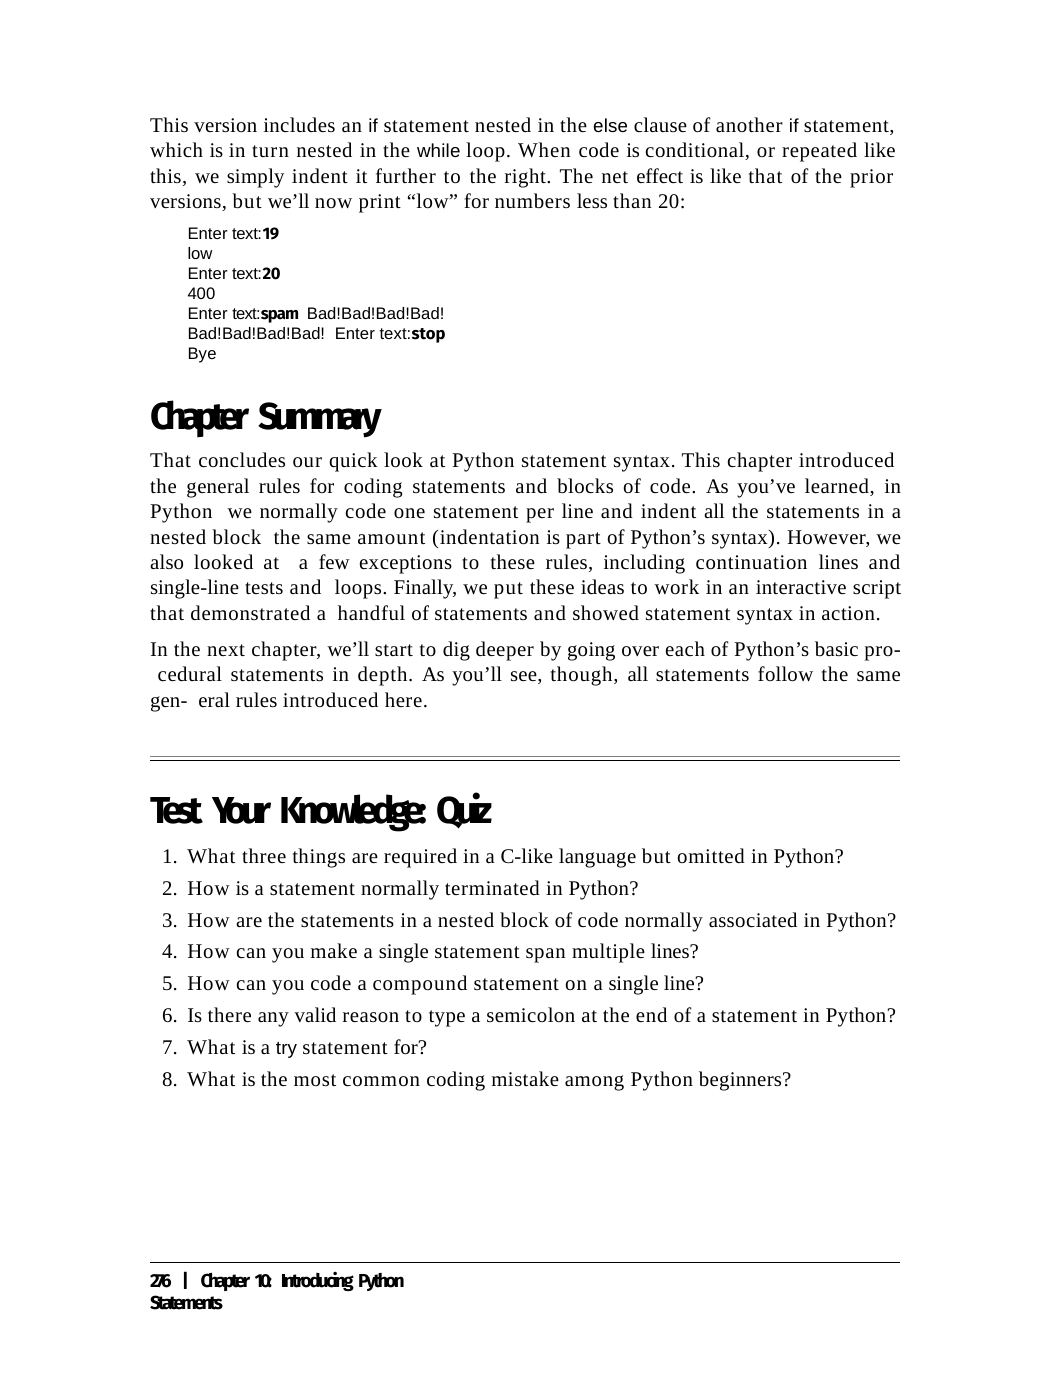

This version includes an if statement nested in the else clause of another if statement,  which is in turn nested in the while loop. When code is conditional, or repeated like  this, we simply indent it further to the right. The net effect is like that of the prior  versions, but we’ll now print “low” for numbers less than 20:
Enter text:19  low
Enter text:20  400
Enter text:spam  Bad!Bad!Bad!Bad!Bad!Bad!Bad!Bad!  Enter text:stop
Bye

Chapter Summary
That concludes our quick look at Python statement syntax. This chapter introduced  the general rules for coding statements and blocks of code. As you’ve learned, in Python  we normally code one statement per line and indent all the statements in a nested block  the same amount (indentation is part of Python’s syntax). However, we also looked at  a few exceptions to these rules, including continuation lines and single-line tests and  loops. Finally, we put these ideas to work in an interactive script that demonstrated a  handful of statements and showed statement syntax in action.
In the next chapter, we’ll start to dig deeper by going over each of Python’s basic pro-  cedural statements in depth. As you’ll see, though, all statements follow the same gen-  eral rules introduced here.

Test Your Knowledge: Quiz
What three things are required in a C-like language but omitted in Python?
How is a statement normally terminated in Python?
How are the statements in a nested block of code normally associated in Python?
How can you make a single statement span multiple lines?
How can you code a compound statement on a single line?
Is there any valid reason to type a semicolon at the end of a statement in Python?
What is a try statement for?
What is the most common coding mistake among Python beginners?

276  | Chapter 10: Introducing Python Statements